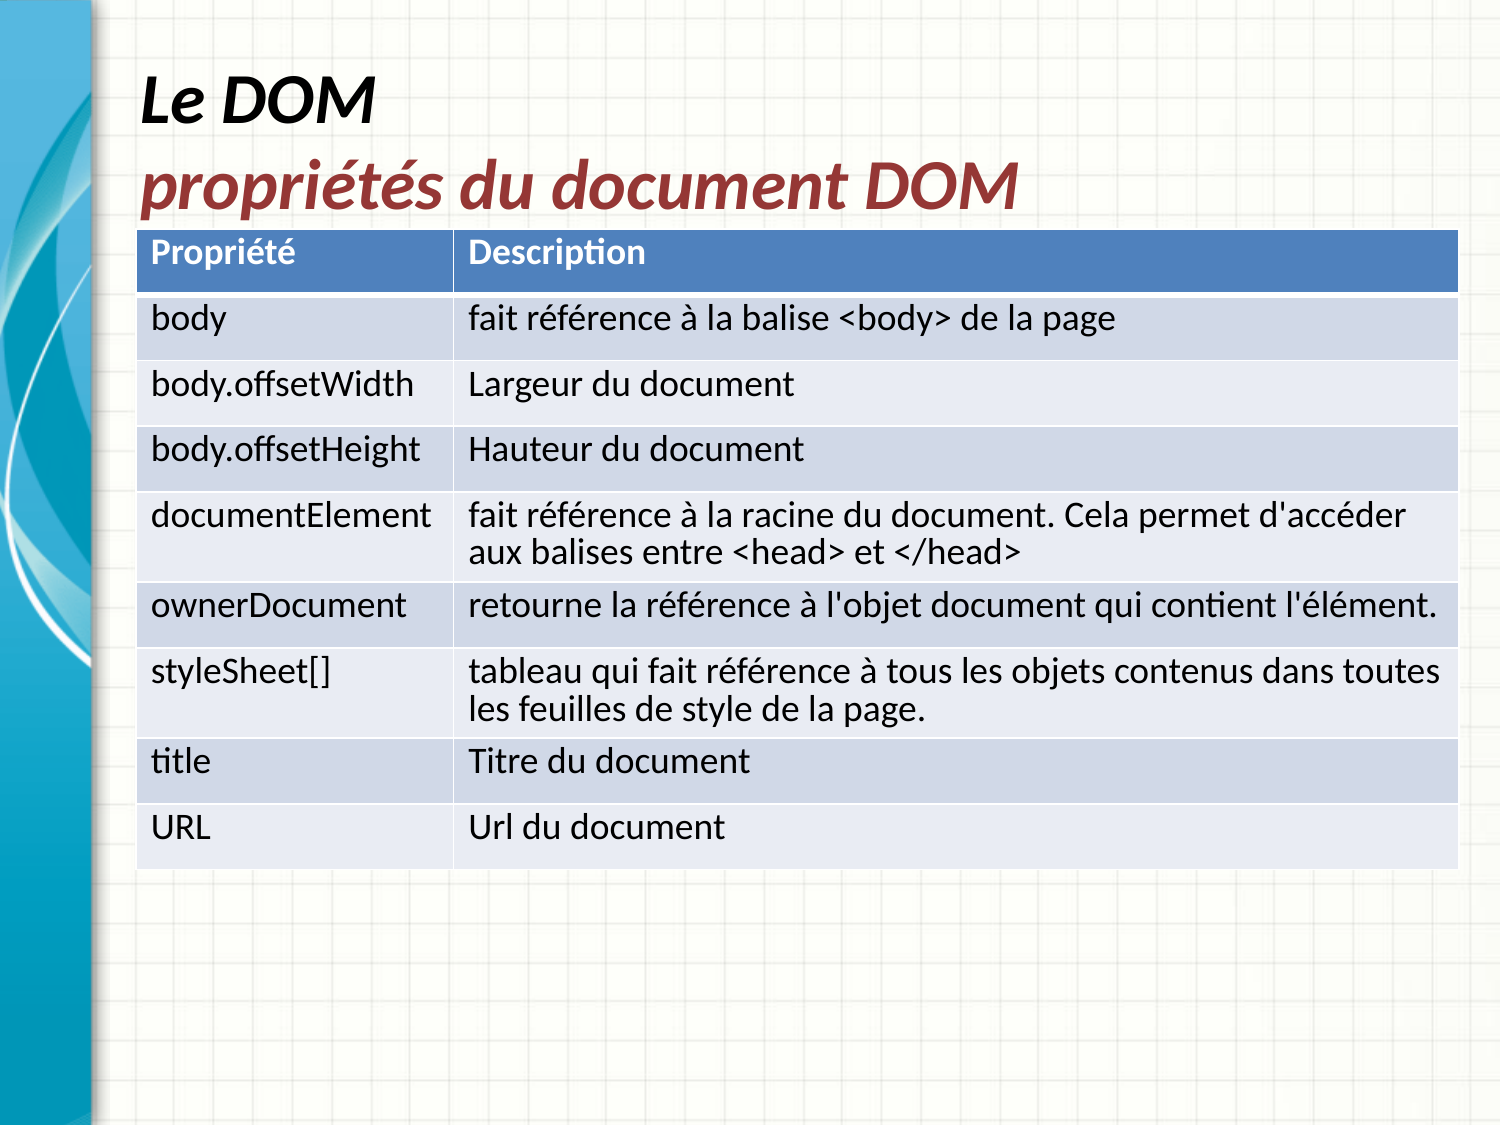

# Le DOM propriétés du document DOM
| Propriété | Description |
| --- | --- |
| body | fait référence à la balise <body> de la page |
| body.offsetWidth | Largeur du document |
| body.offsetHeight | Hauteur du document |
| documentElement | fait référence à la racine du document. Cela permet d'accéder aux balises entre <head> et </head> |
| ownerDocument | retourne la référence à l'objet document qui contient l'élément. |
| styleSheet[] | tableau qui fait référence à tous les objets contenus dans toutes les feuilles de style de la page. |
| title | Titre du document |
| URL | Url du document |